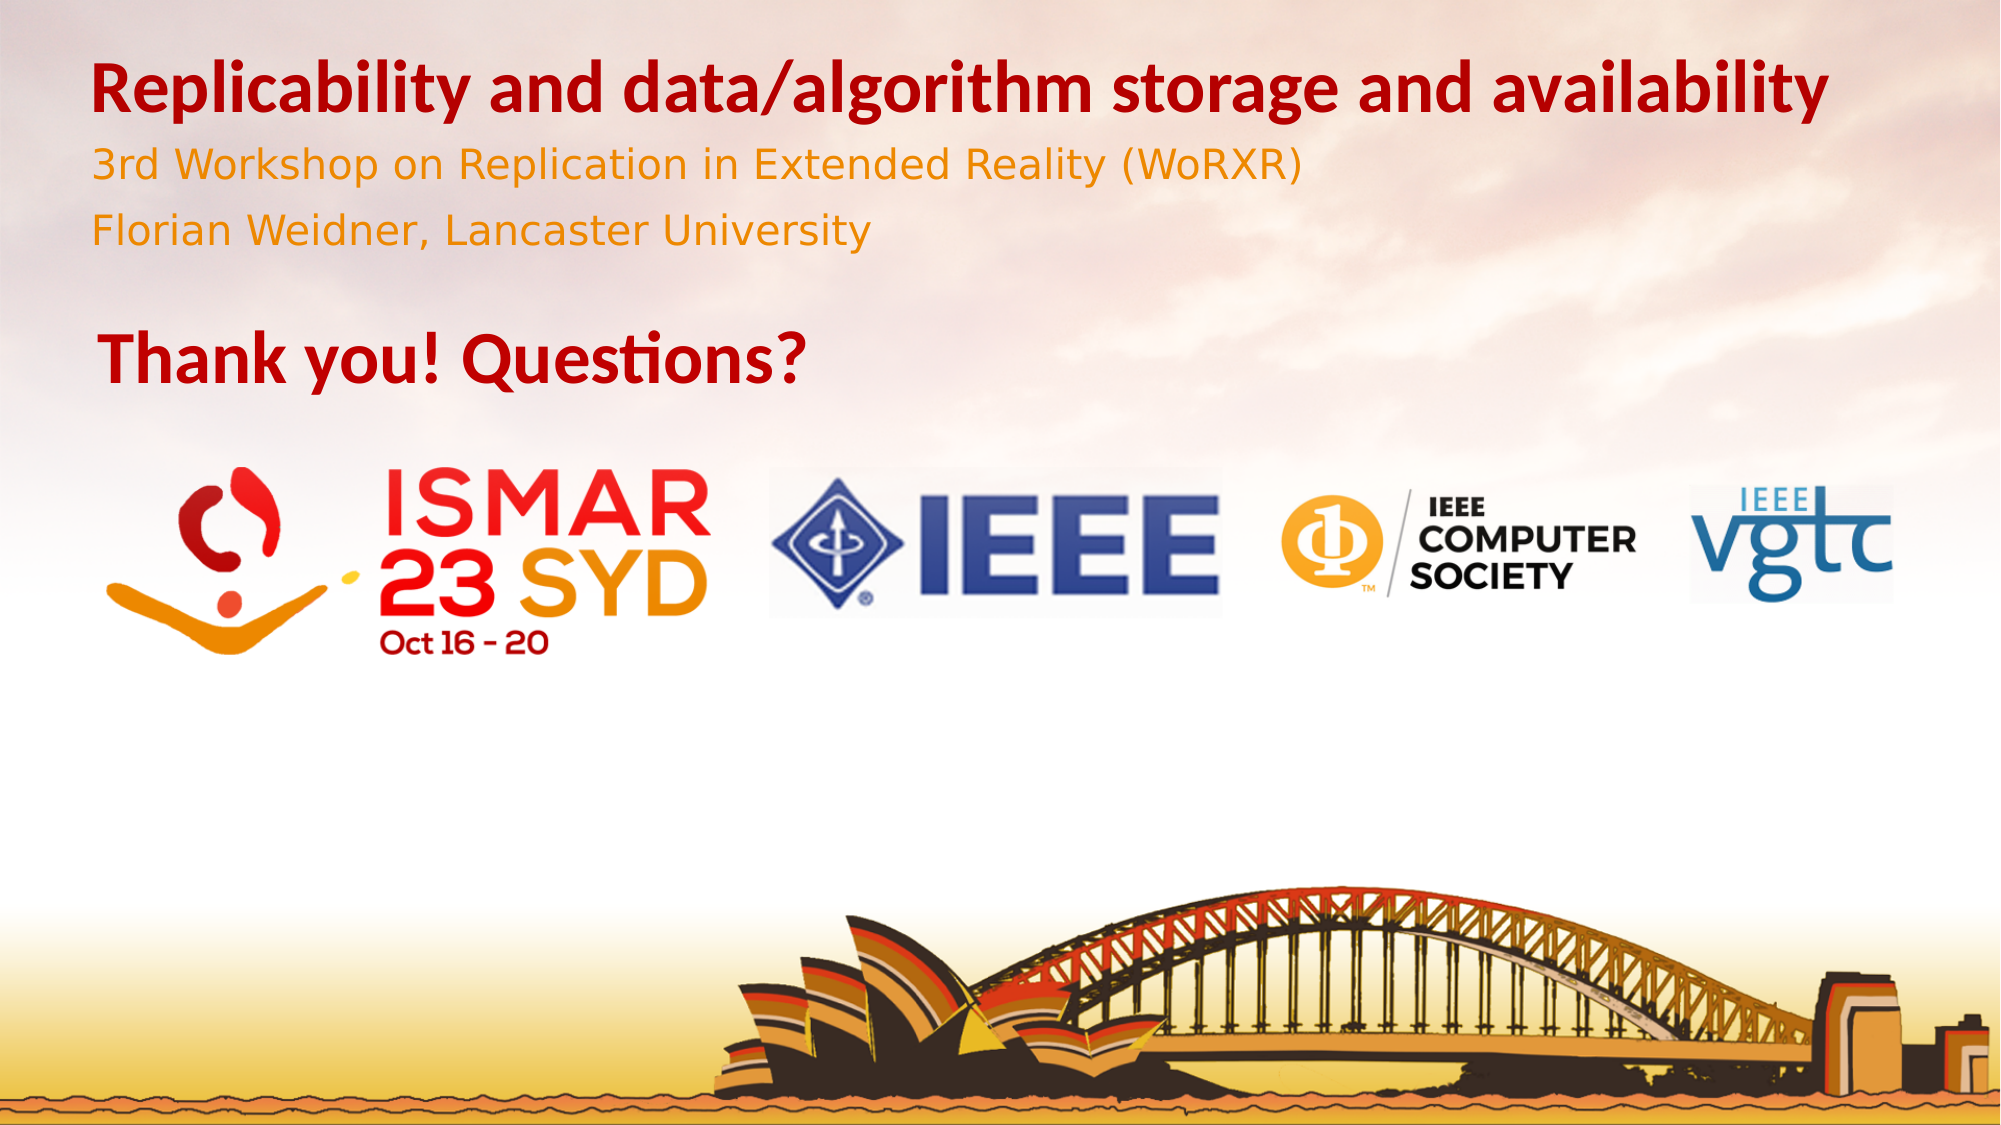

Replicability and data/algorithm storage and availability
3rd Workshop on Replication in Extended Reality (WoRXR)
Florian Weidner, Lancaster University
Thank you! Questions?